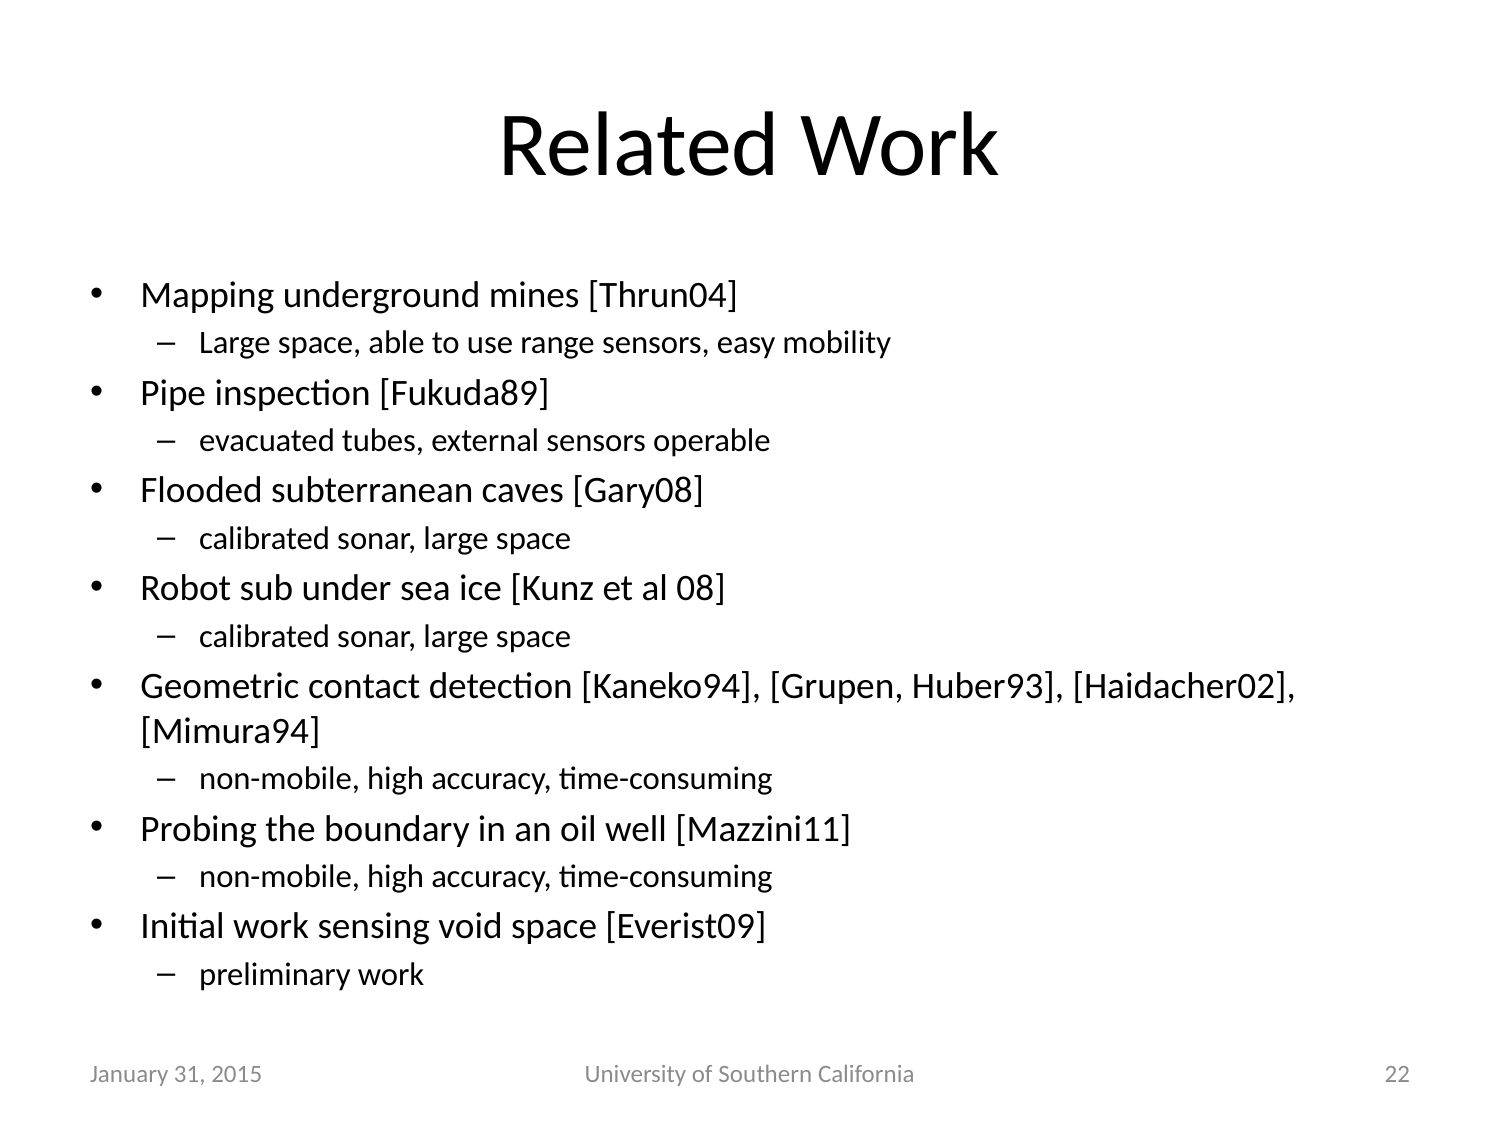

# Related Work
Mapping underground mines [Thrun04]
Large space, able to use range sensors, easy mobility
Pipe inspection [Fukuda89]
evacuated tubes, external sensors operable
Flooded subterranean caves [Gary08]
calibrated sonar, large space
Robot sub under sea ice [Kunz et al 08]
calibrated sonar, large space
Geometric contact detection [Kaneko94], [Grupen, Huber93], [Haidacher02], [Mimura94]
non-mobile, high accuracy, time-consuming
Probing the boundary in an oil well [Mazzini11]
non-mobile, high accuracy, time-consuming
Initial work sensing void space [Everist09]
preliminary work

January 31, 2015
University of Southern California
22